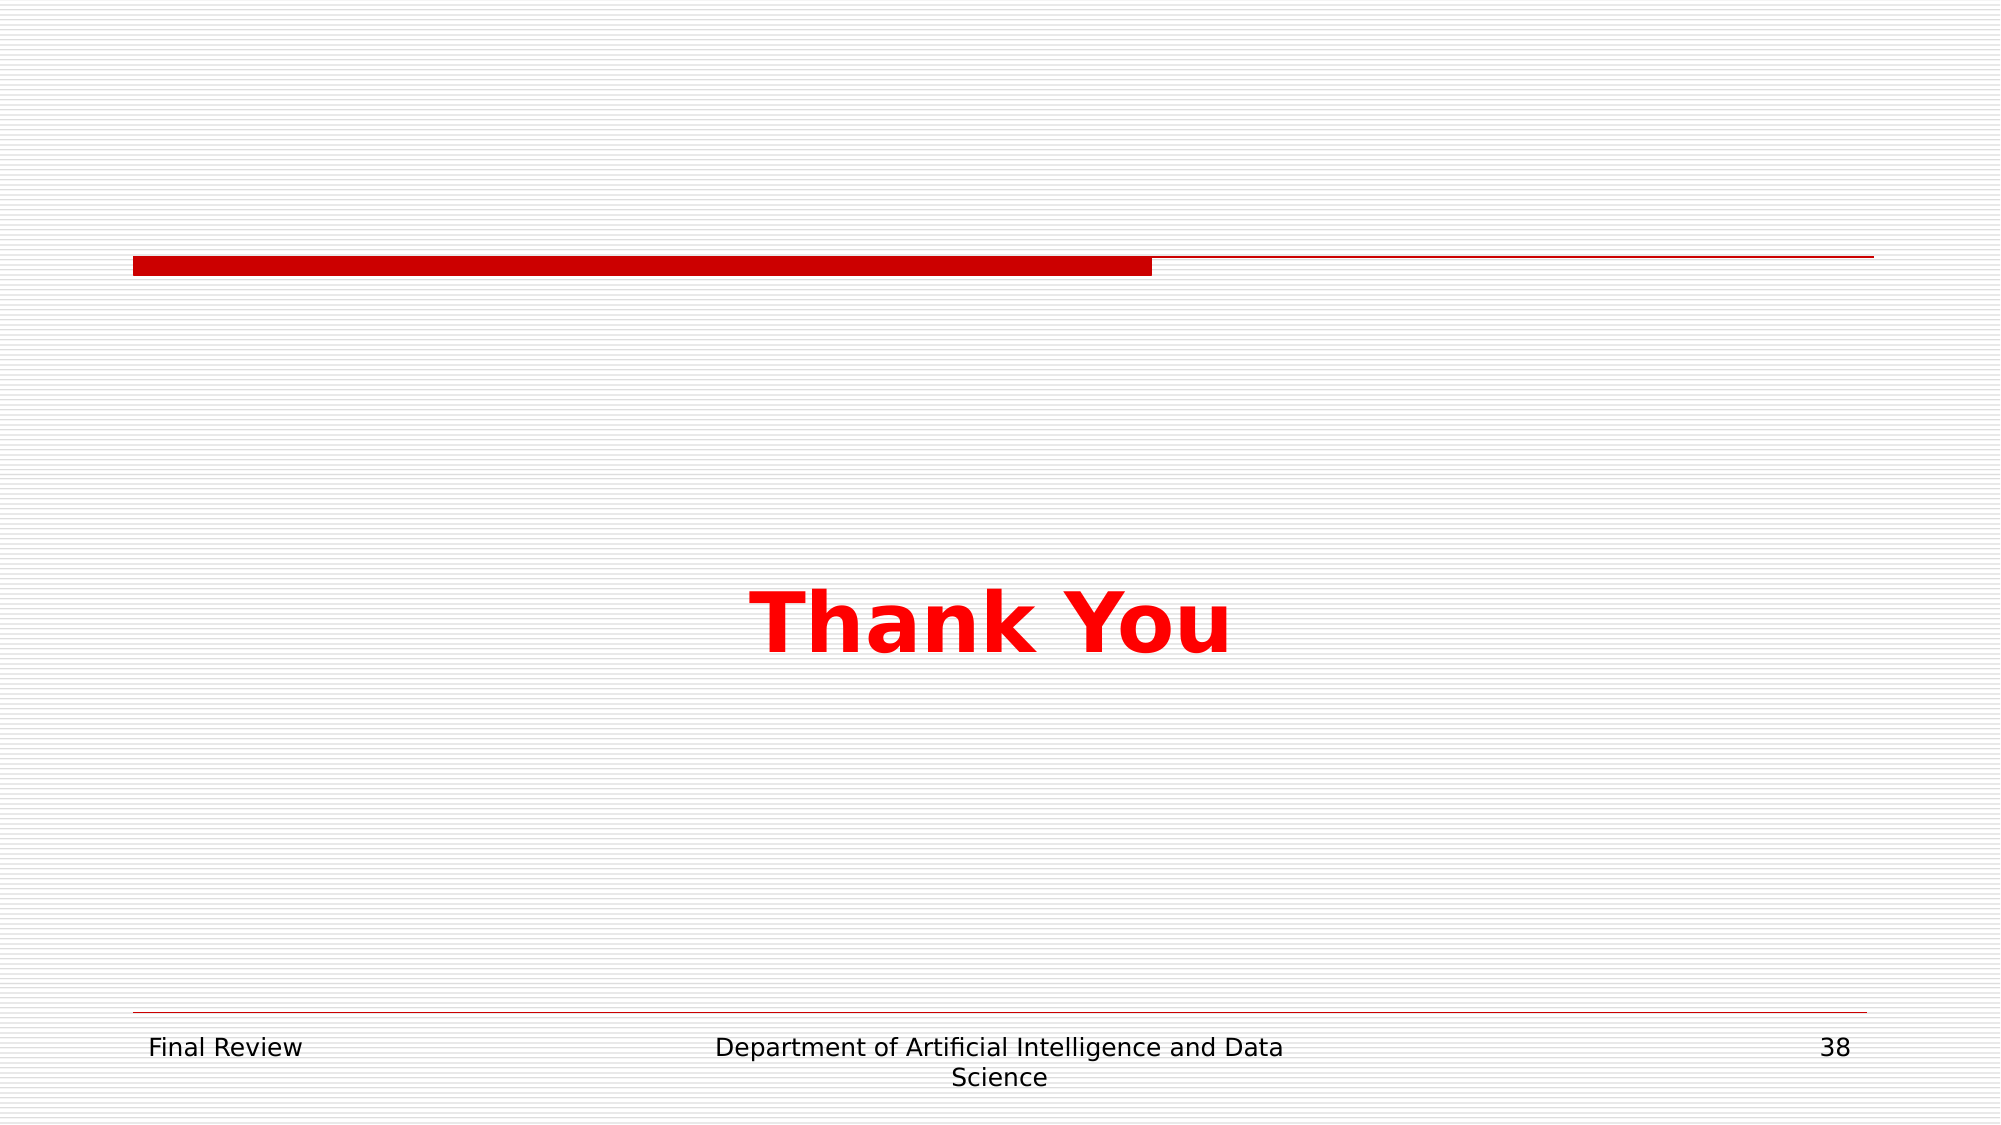

# Thank You
Final Review

Department of Artificial Intelligence and Data Science
38